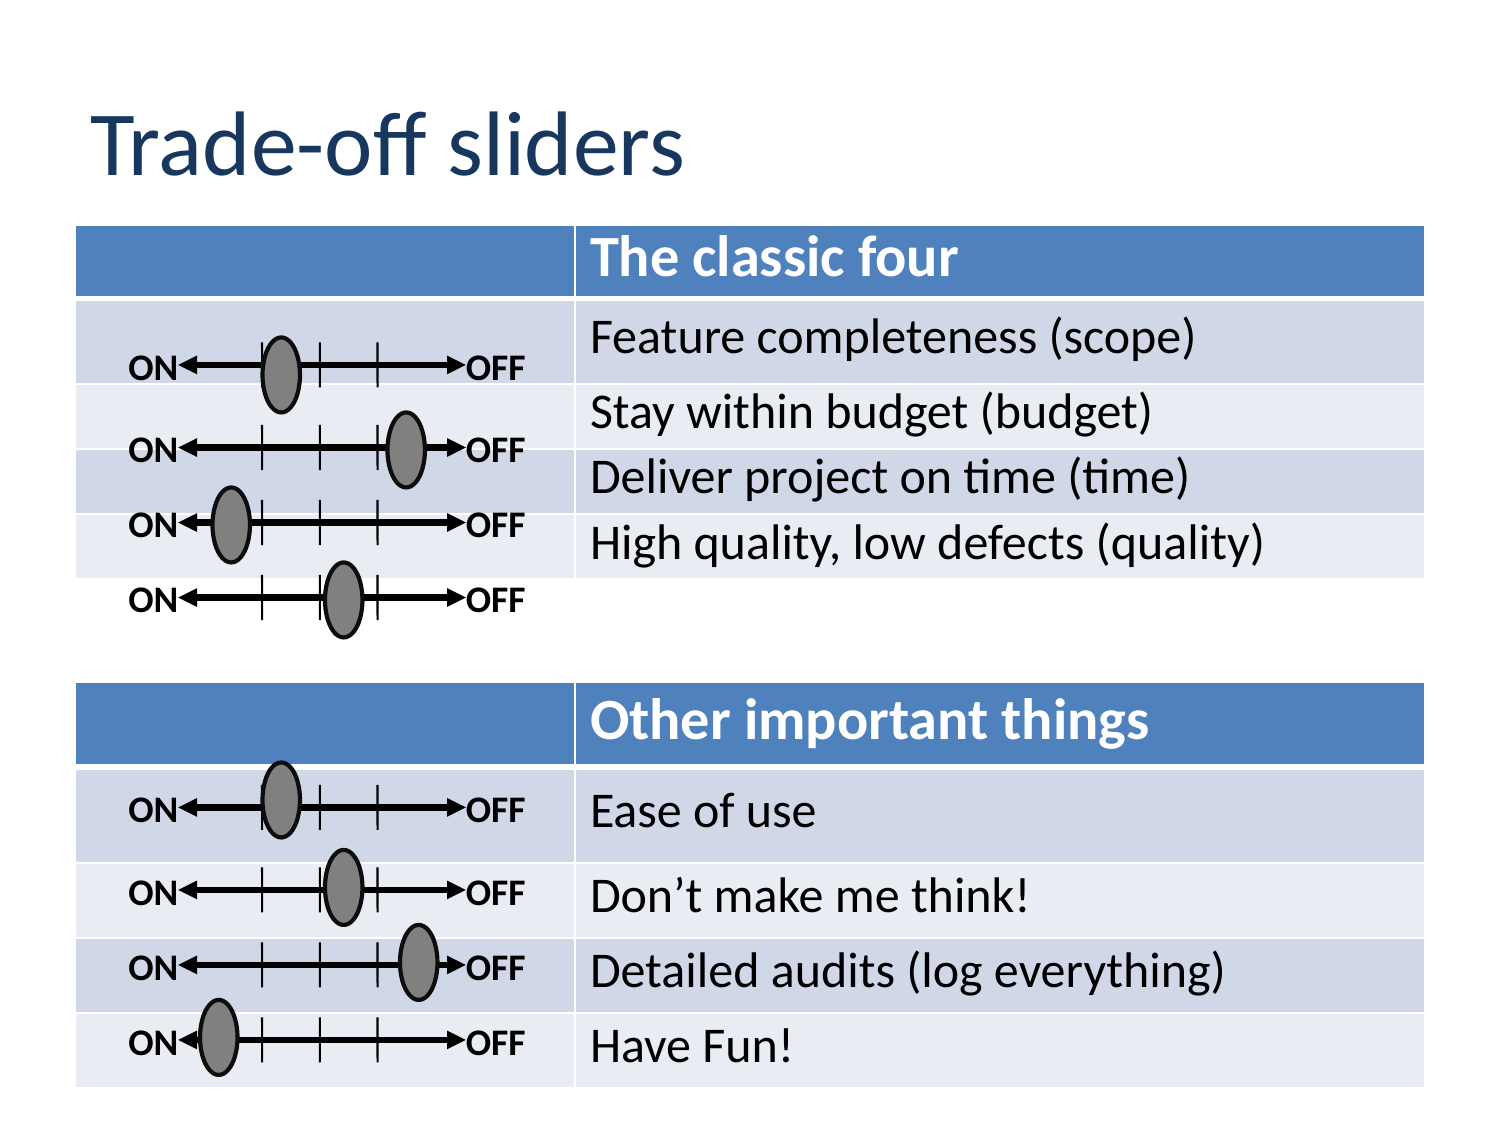

# Trade-off sliders
|  | The classic four |
| --- | --- |
|  | Feature completeness (scope) |
|  | Stay within budget (budget) |
|  | Deliver project on time (time) |
|  | High quality, low defects (quality) |

ON

OFF

ON

OFF

ON

OFF

ON

OFF
|  | Other important things |
| --- | --- |
|  | Ease of use |
|  | Don’t make me think! |
|  | Detailed audits (log everything) |
|  | Have Fun! |

ON

OFF

ON

OFF

ON

OFF

ON

OFF